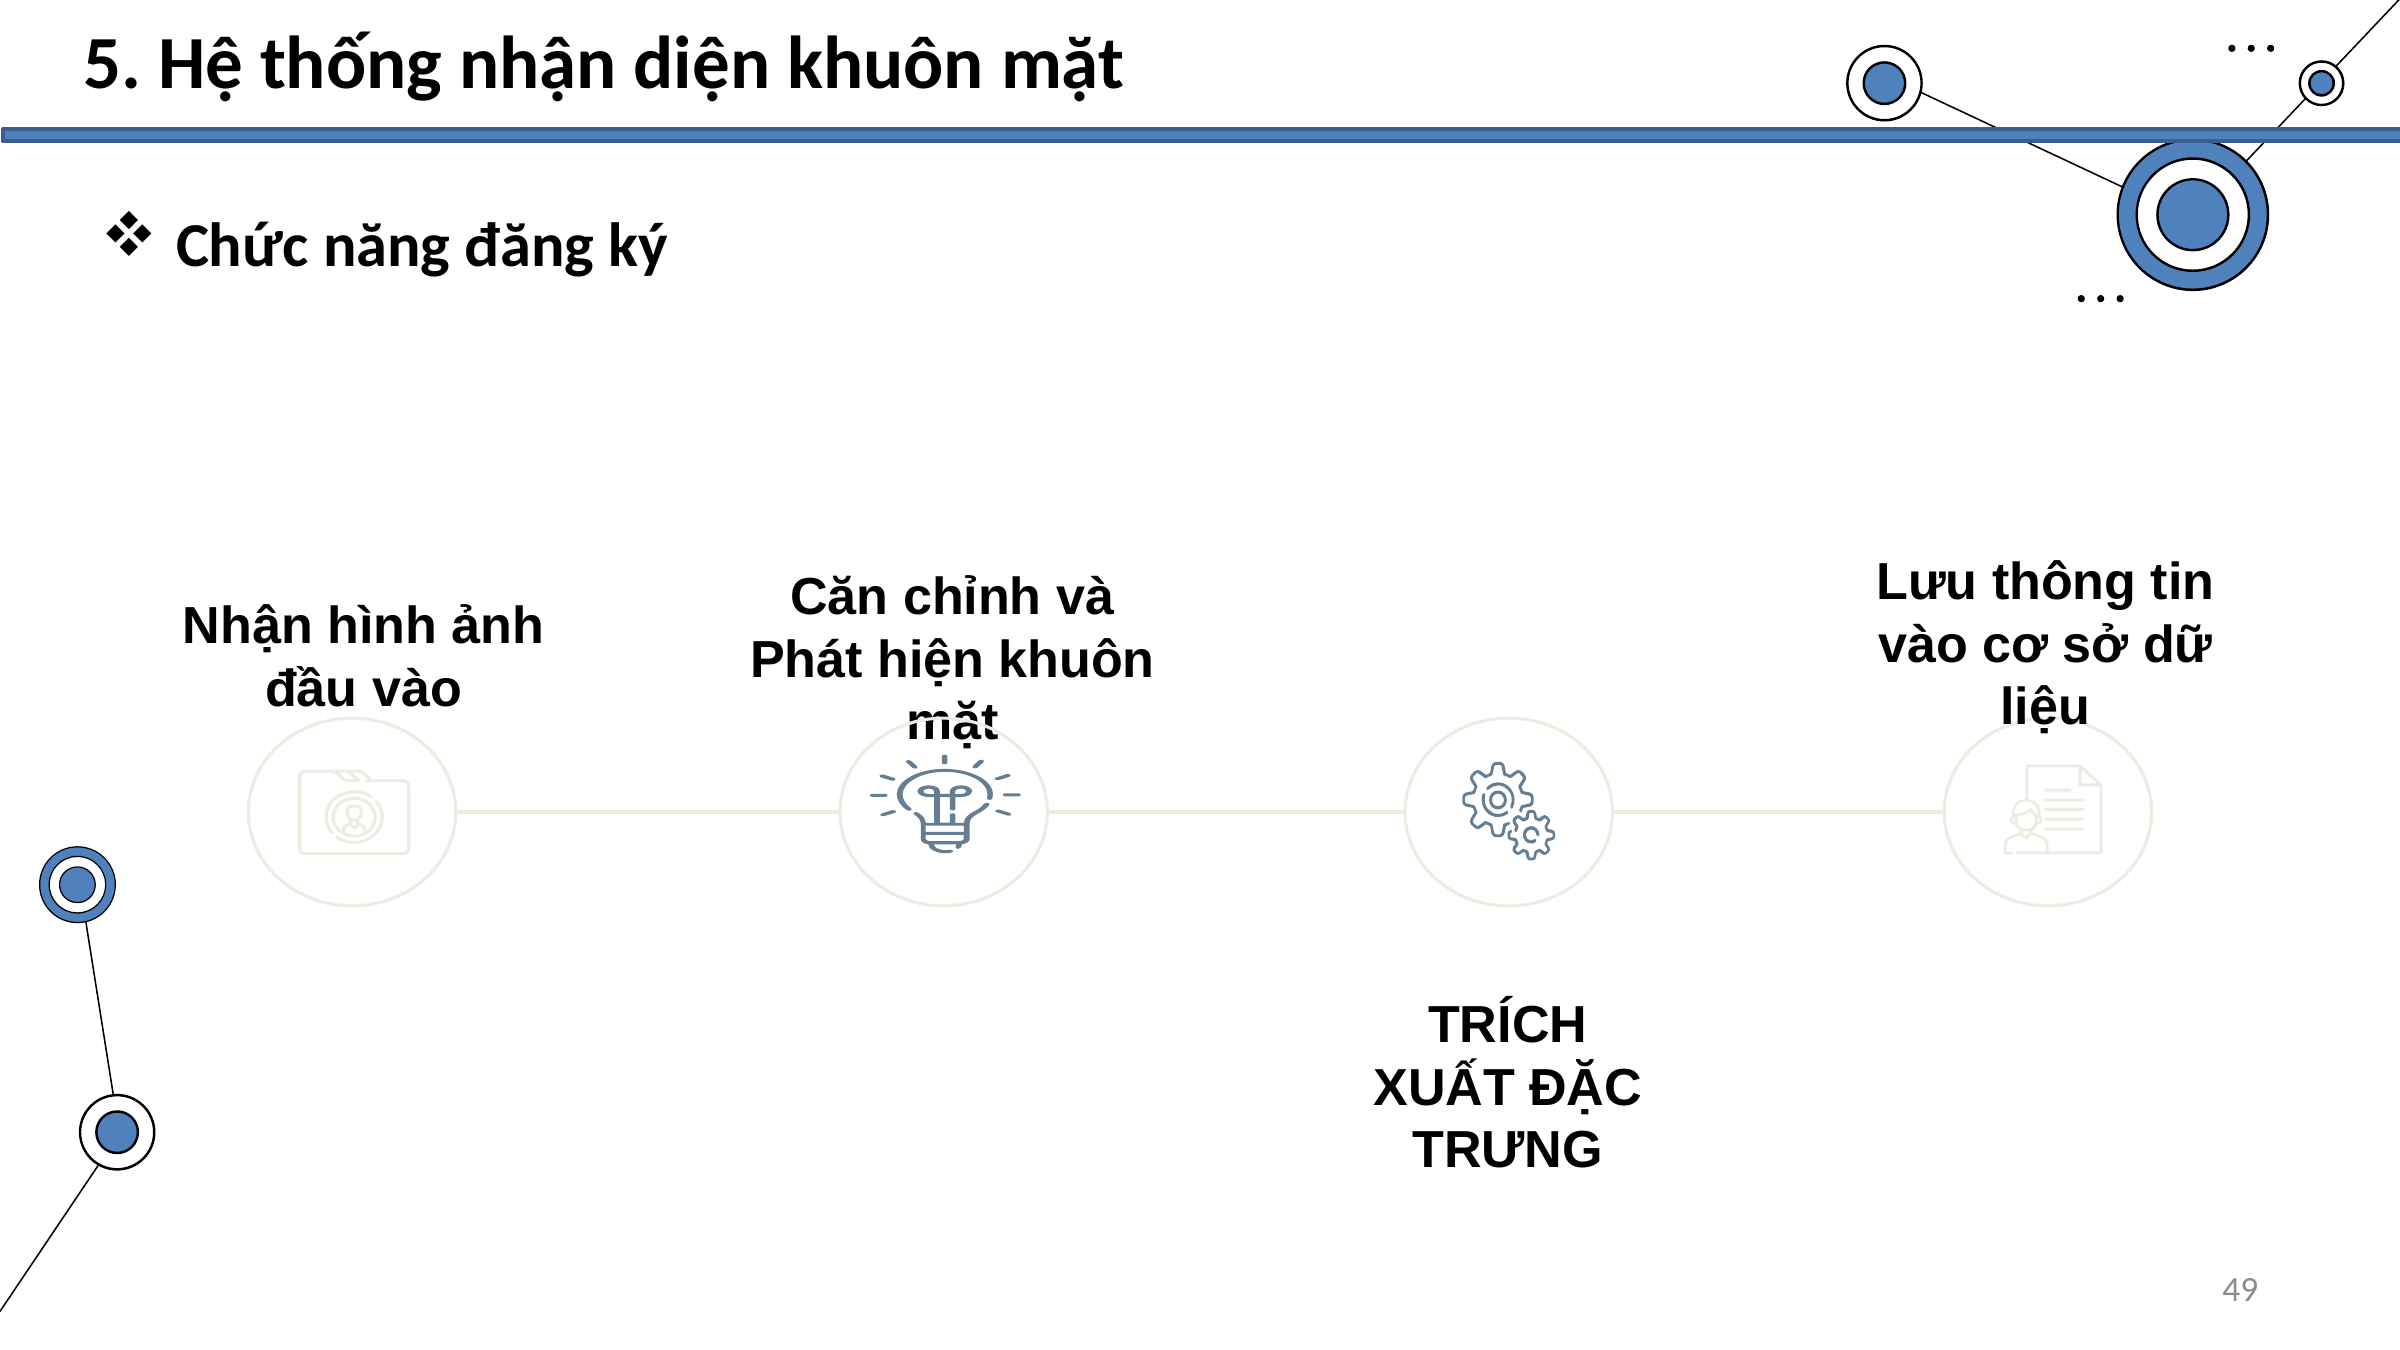

5. Hệ thống nhận diện khuôn mặt

Chức năng đăng ký

Lưu thông tin vào cơ sở dữ liệu
Nhận hình ảnh đầu vào
Căn chỉnh và Phát hiện khuôn mặt

TRÍCH XUẤT ĐẶC TRƯNG

49